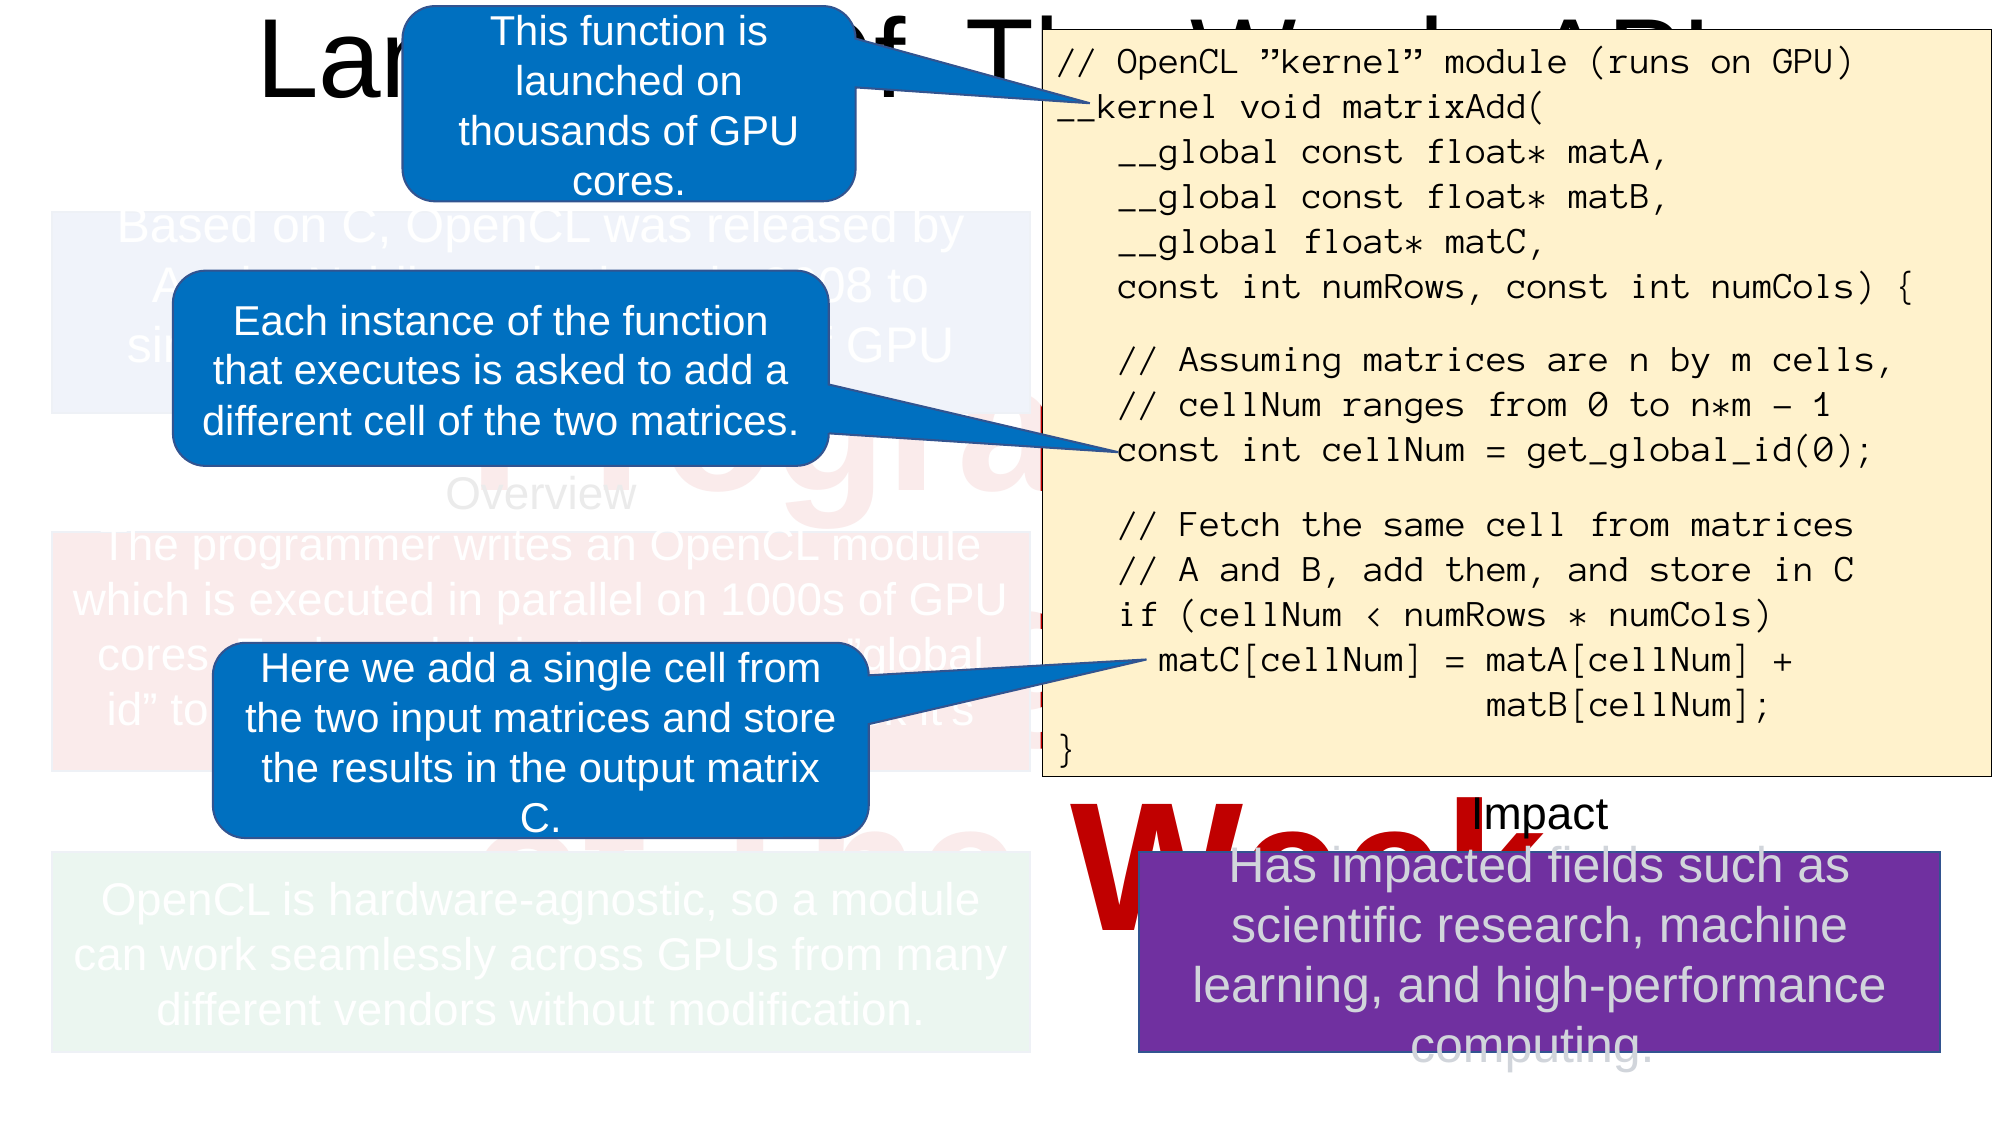

Language Of  The Week: APL
This function is launched on thousands of GPU cores.
// OpenCL ”kernel” module (runs on GPU)
__kernel void matrixAdd(
   __global const float* matA,
   __global const float* matB,
   __global float* matC,
   const int numRows, const int numCols) {

   // Assuming matrices are n by m cells,
   // cellNum ranges from 0 to n*m - 1
   const int cellNum = get_global_id(0);
   // Fetch the same cell from matrices
   // A and B, add them, and store in C
   if (cellNum < numRows * numCols)
     matC[cellNum] = matA[cellNum] +
                     matB[cellNum];
}

History
Based on C, OpenCL was released by Apple, Nvidia and others in 2008 to simplify parallel programming of GPU chips.

Each instance of the function that executes is asked to add a different cell of the two matrices.
Programming Language of The Week
Overview
The programmer writes an OpenCL module which is executed in parallel on 1000s of GPU cores. Each module instance uses a ”global id” to determine what subset of the task it’s supposed to work on.
Here we add a single cell from the two input matrices and store the results in the output matrix C.
Unique Aspects
OpenCL is hardware-agnostic, so a module can work seamlessly across GPUs from many different vendors without modification.
Impact
Has impacted fields such as scientific research, machine learning, and high-performance computing.